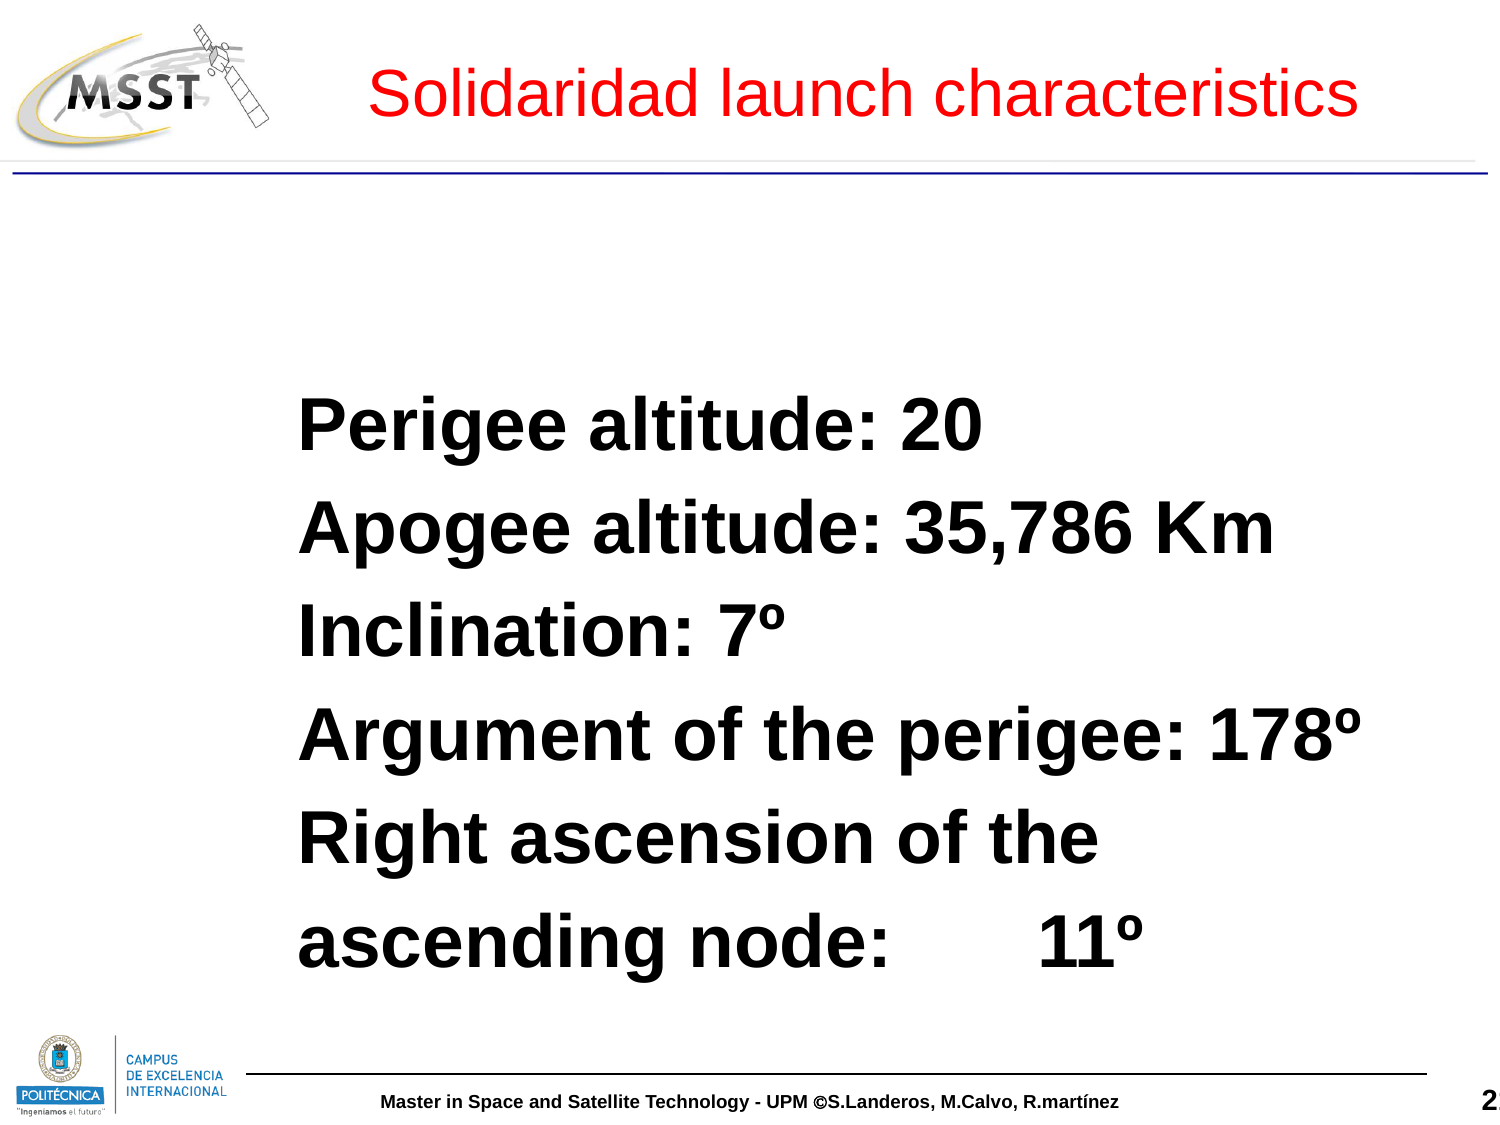

# Solidaridad launch characteristics

          Perigee altitude: 20
          Apogee altitude: 35,786 Km
          Inclination: 7º
          Argument of the perigee: 178º
          Right ascension of the
          ascending node:       11º